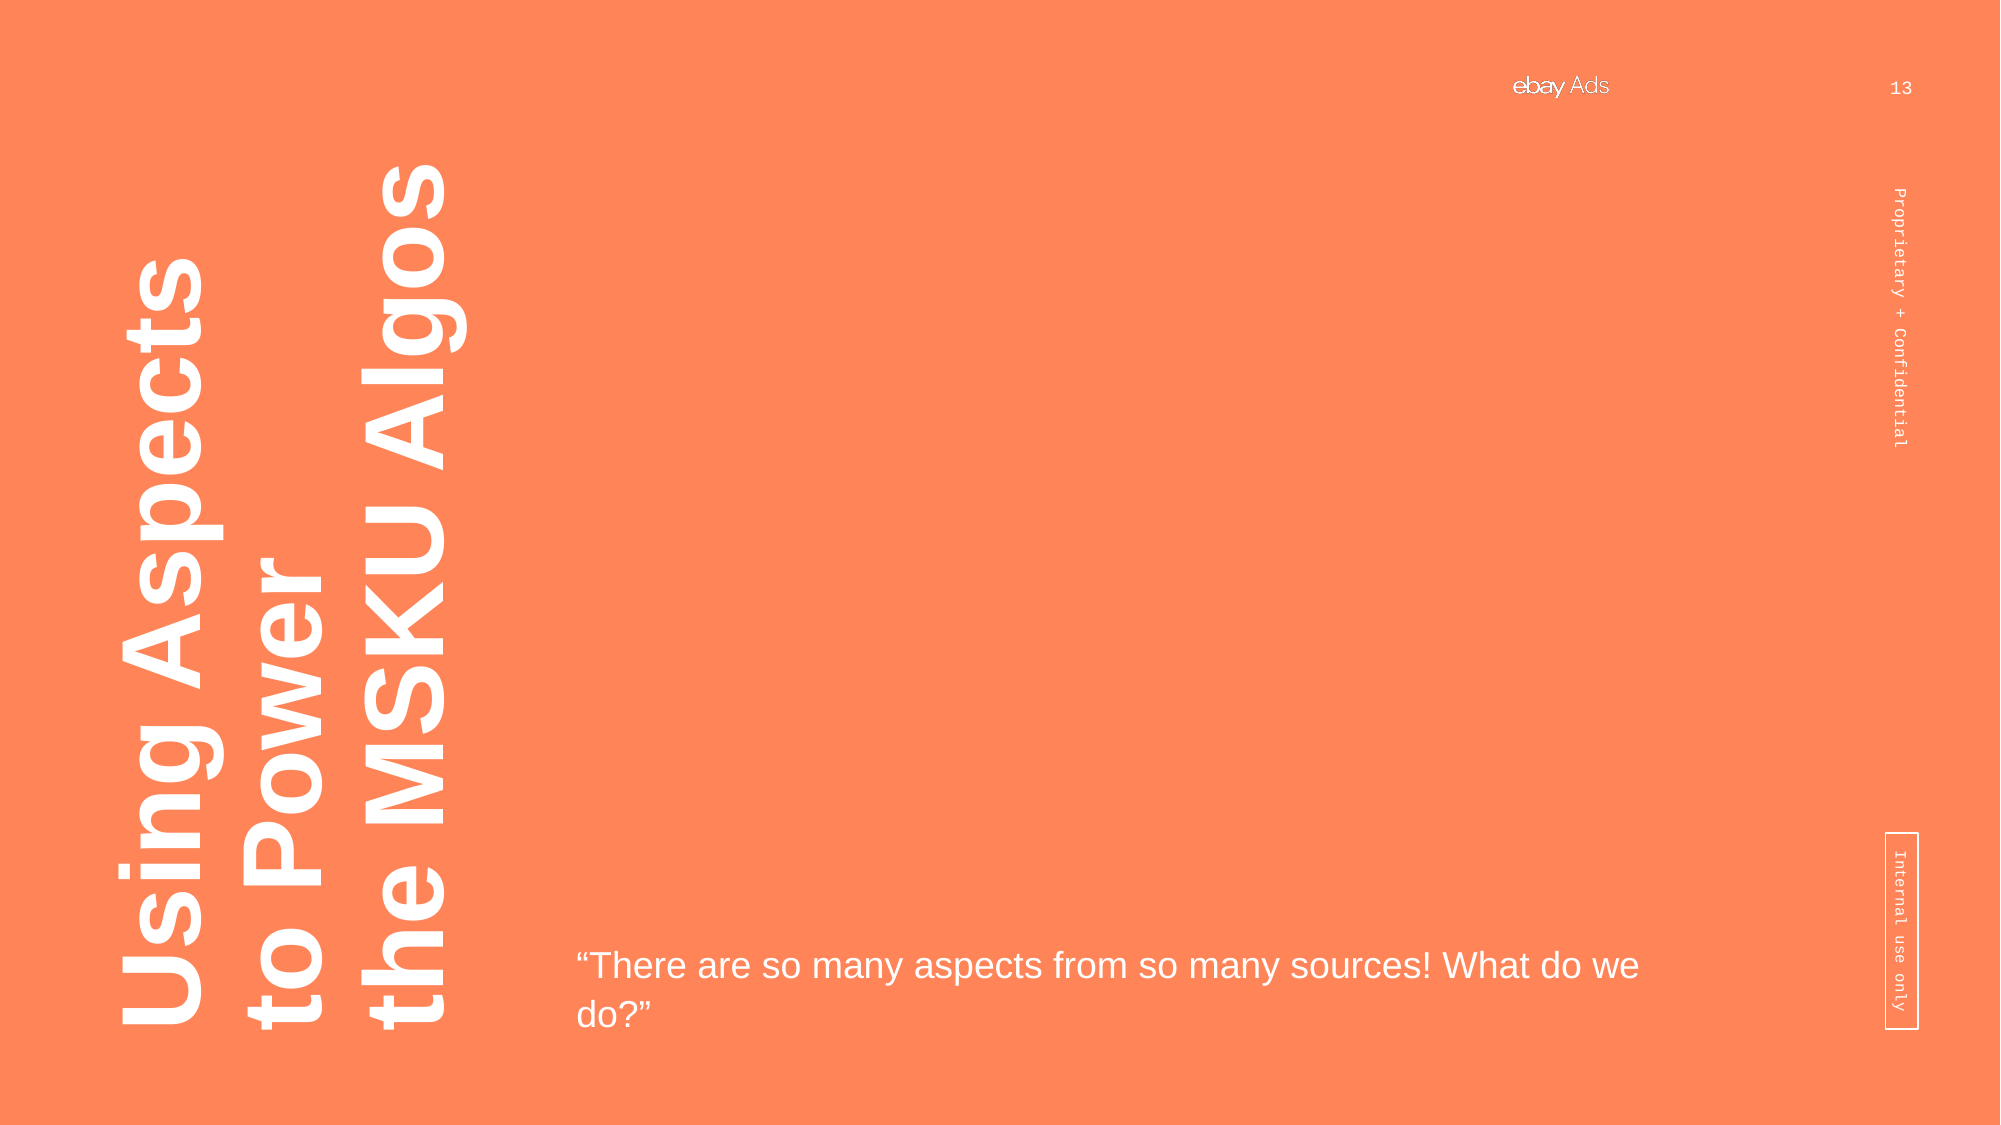

13
# Using Aspects
to Power
the MSKU Algos
“There are so many aspects from so many sources! What do we do?”